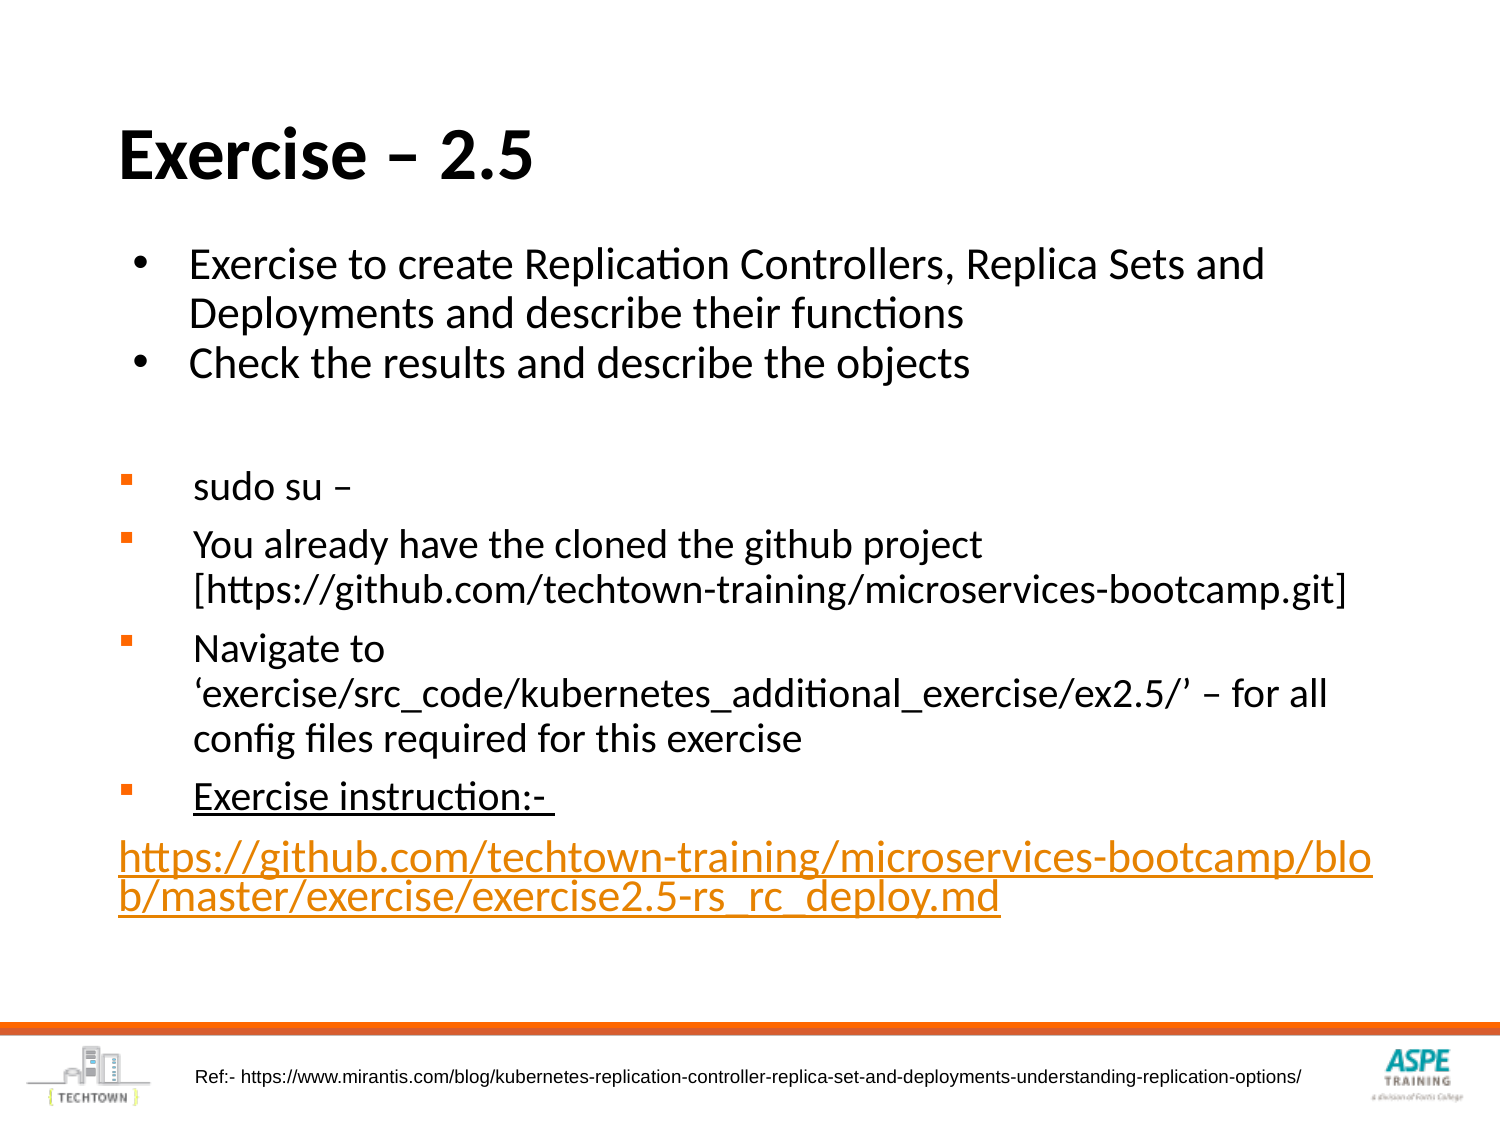

# Exercise – 2.5
Exercise to create Replication Controllers, Replica Sets and Deployments and describe their functions
Check the results and describe the objects

sudo su –
You already have the cloned the github project [https://github.com/techtown-training/microservices-bootcamp.git]
Navigate to ‘exercise/src_code/kubernetes_additional_exercise/ex2.5/’ – for all config files required for this exercise
Exercise instruction:-
https://github.com/techtown-training/microservices-bootcamp/blob/master/exercise/exercise2.5-rs_rc_deploy.md

Ref:- https://www.mirantis.com/blog/kubernetes-replication-controller-replica-set-and-deployments-understanding-replication-options/